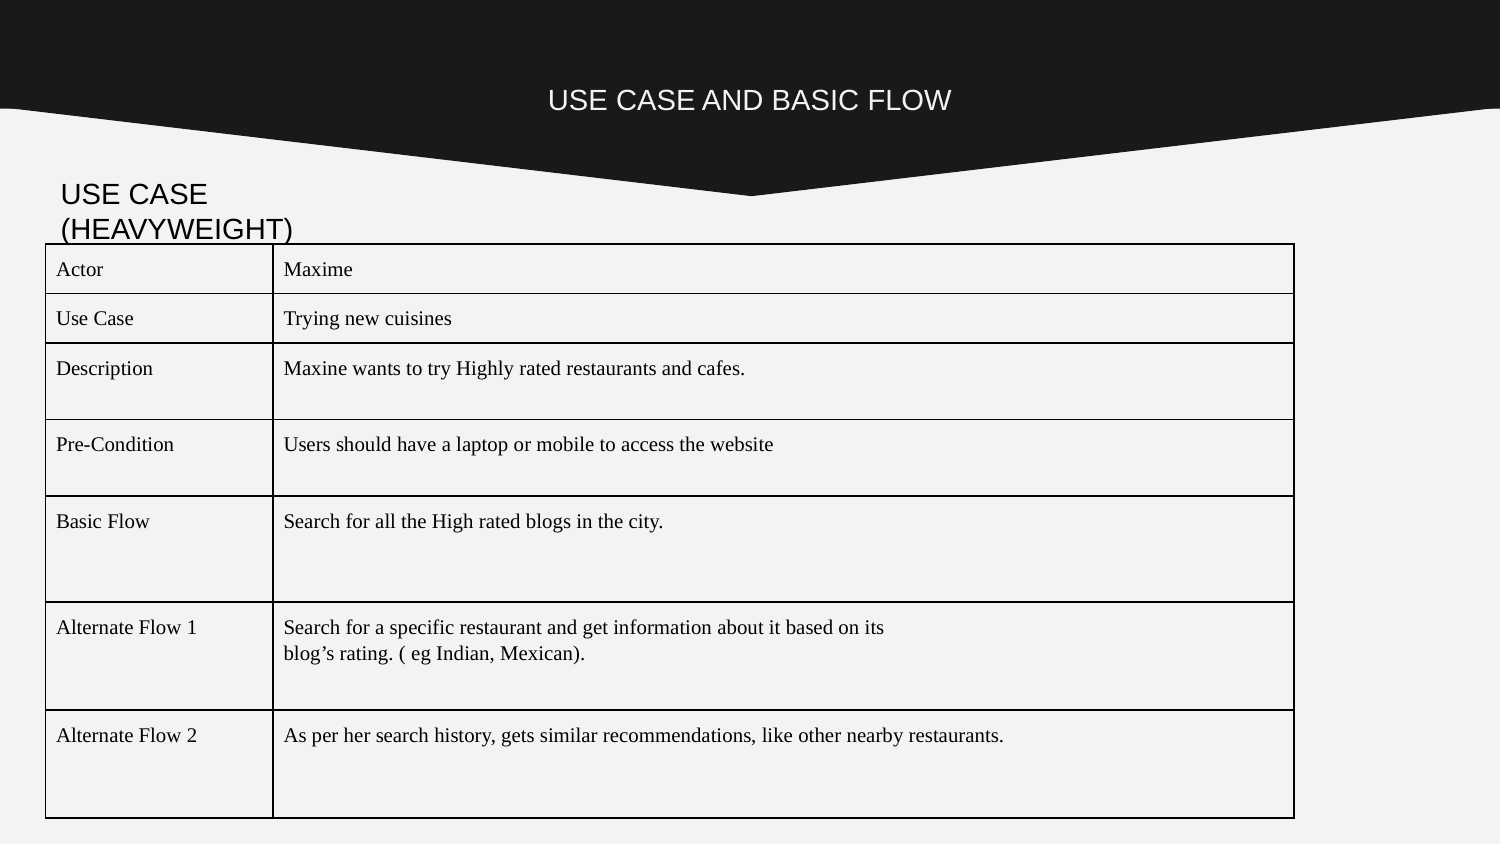

# USE CASE AND BASIC FLOW
USE CASE (HEAVYWEIGHT)
| Actor | Maxime |
| --- | --- |
| Use Case | Trying new cuisines |
| Description | Maxine wants to try Highly rated restaurants and cafes. |
| Pre-Condition | Users should have a laptop or mobile to access the website |
| Basic Flow | Search for all the High rated blogs in the city. |
| Alternate Flow 1 | Search for a specific restaurant and get information about it based on its blog’s rating. ( eg Indian, Mexican). |
| Alternate Flow 2 | As per her search history, gets similar recommendations, like other nearby restaurants. |